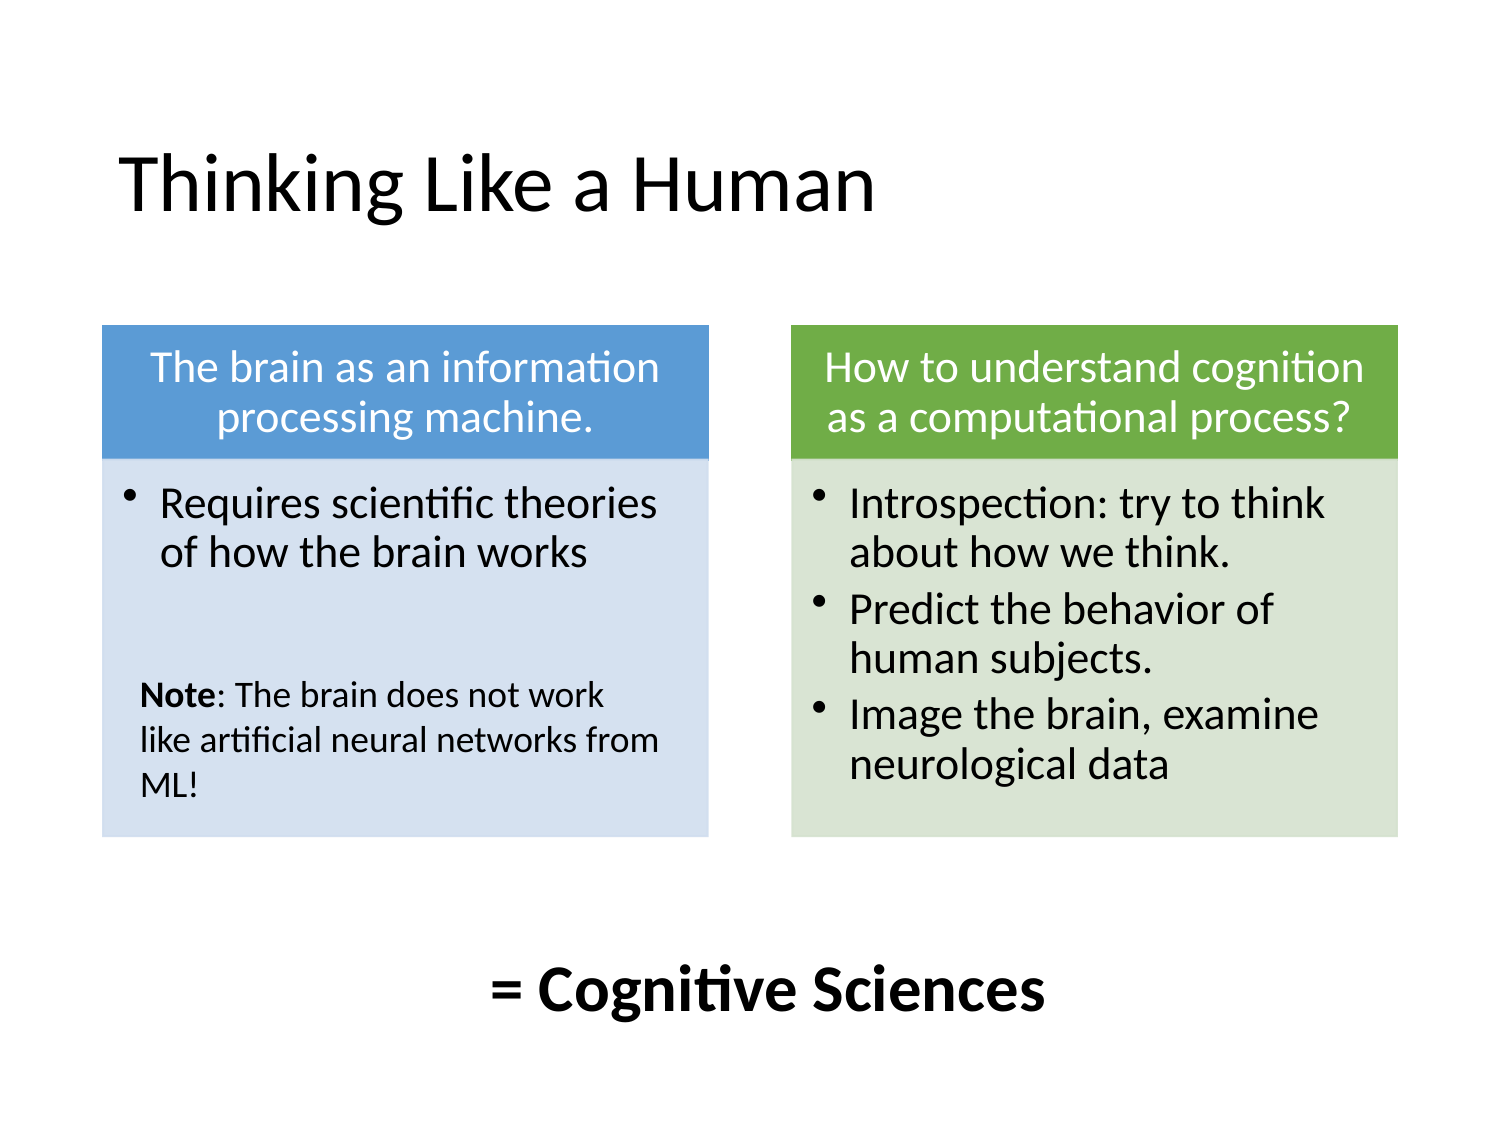

# Thinking Like a Human
The brain as an information processing machine.
Requires scientific theories of how the brain works
How to understand cognition as a computational process?
Introspection: try to think about how we think.
Predict the behavior of human subjects.
Image the brain, examine neurological data
Note: The brain does not work like artificial neural networks from ML!
= Cognitive Sciences